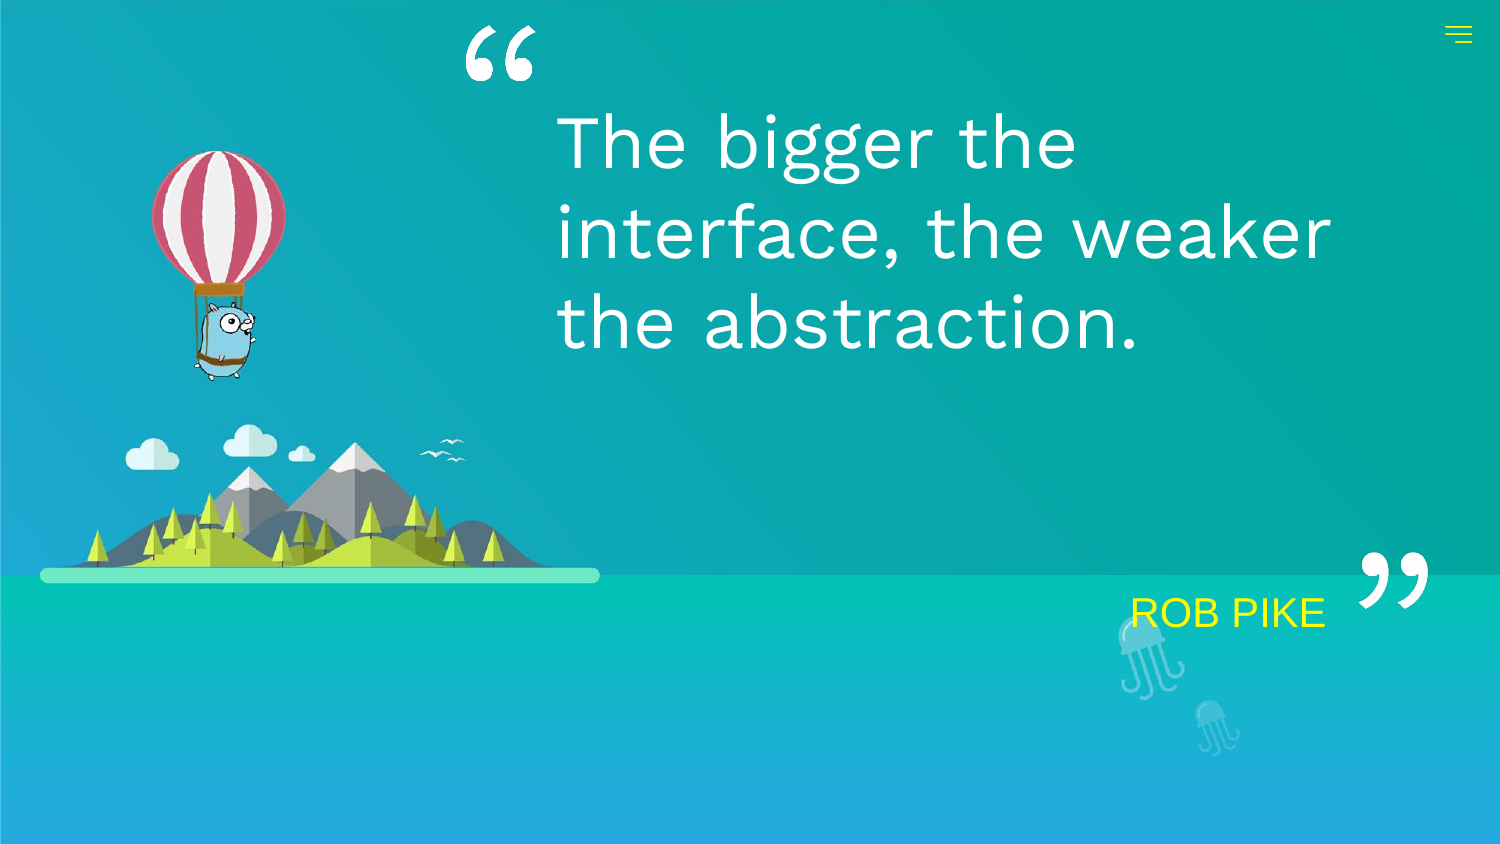

# The bigger the interface, the weaker the abstraction.

ROB PIKE